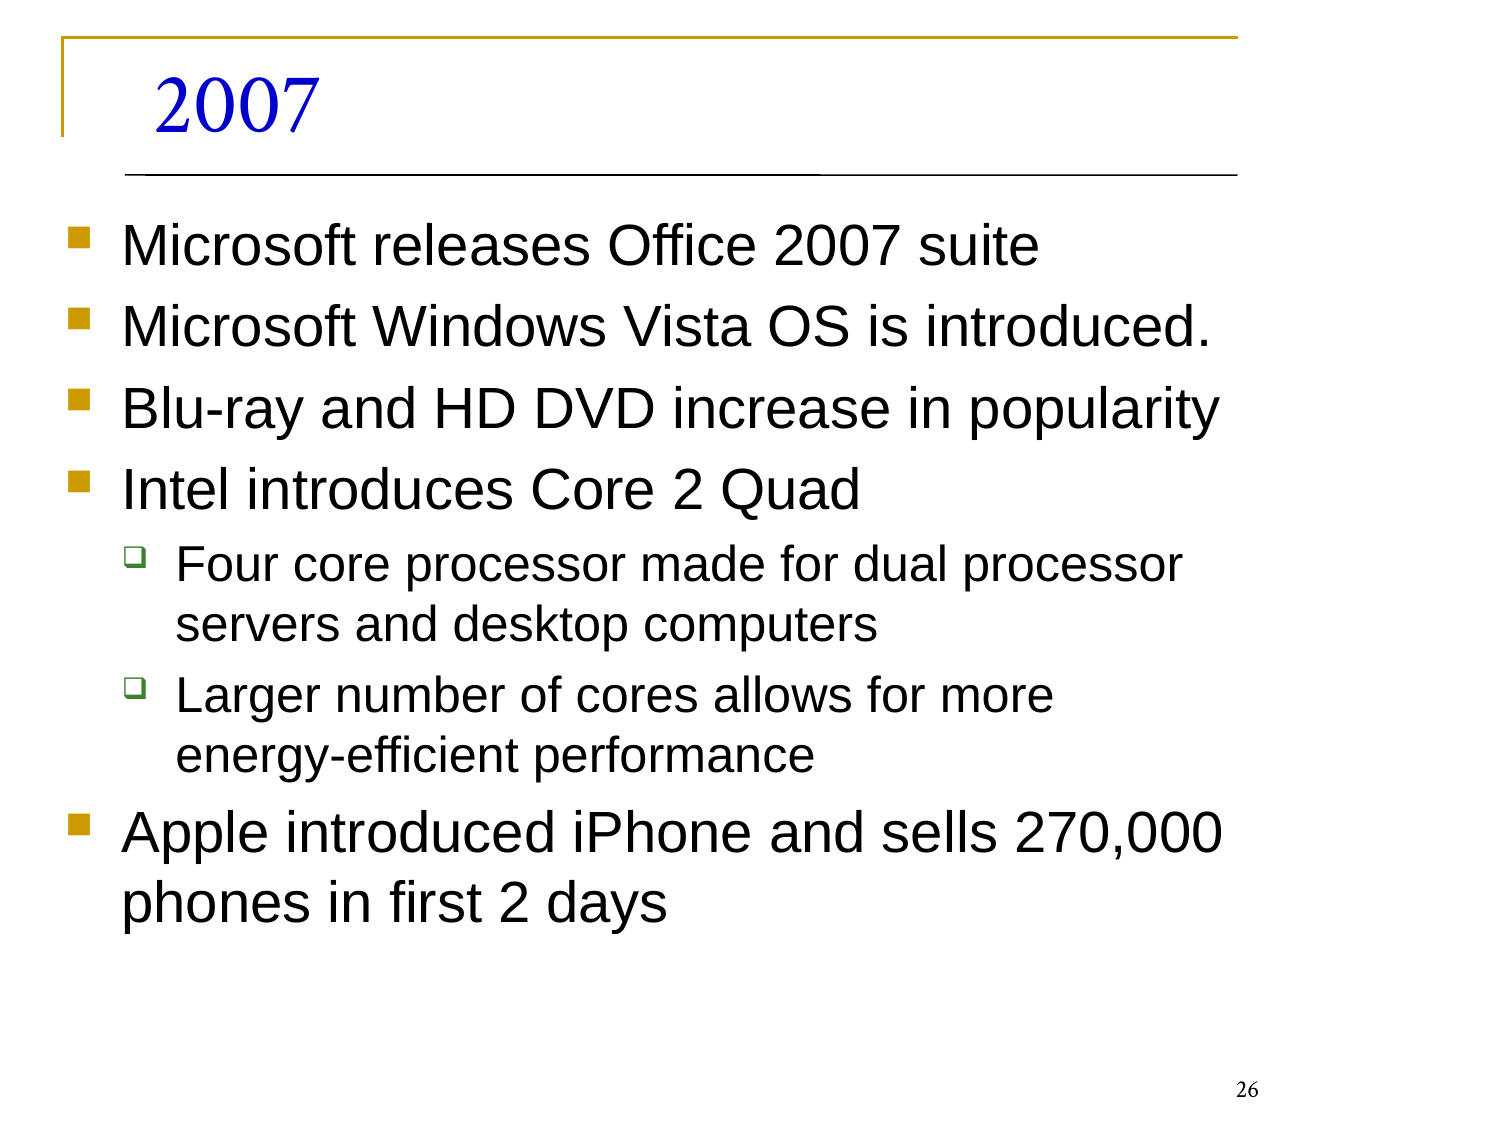

# 2007
Microsoft releases Office 2007 suite
Microsoft Windows Vista OS is introduced.
Blu-ray and HD DVD increase in popularity
Intel introduces Core 2 Quad
Four core processor made for dual processor servers and desktop computers
Larger number of cores allows for more energy-efficient performance
Apple introduced iPhone and sells 270,000 phones in first 2 days
26